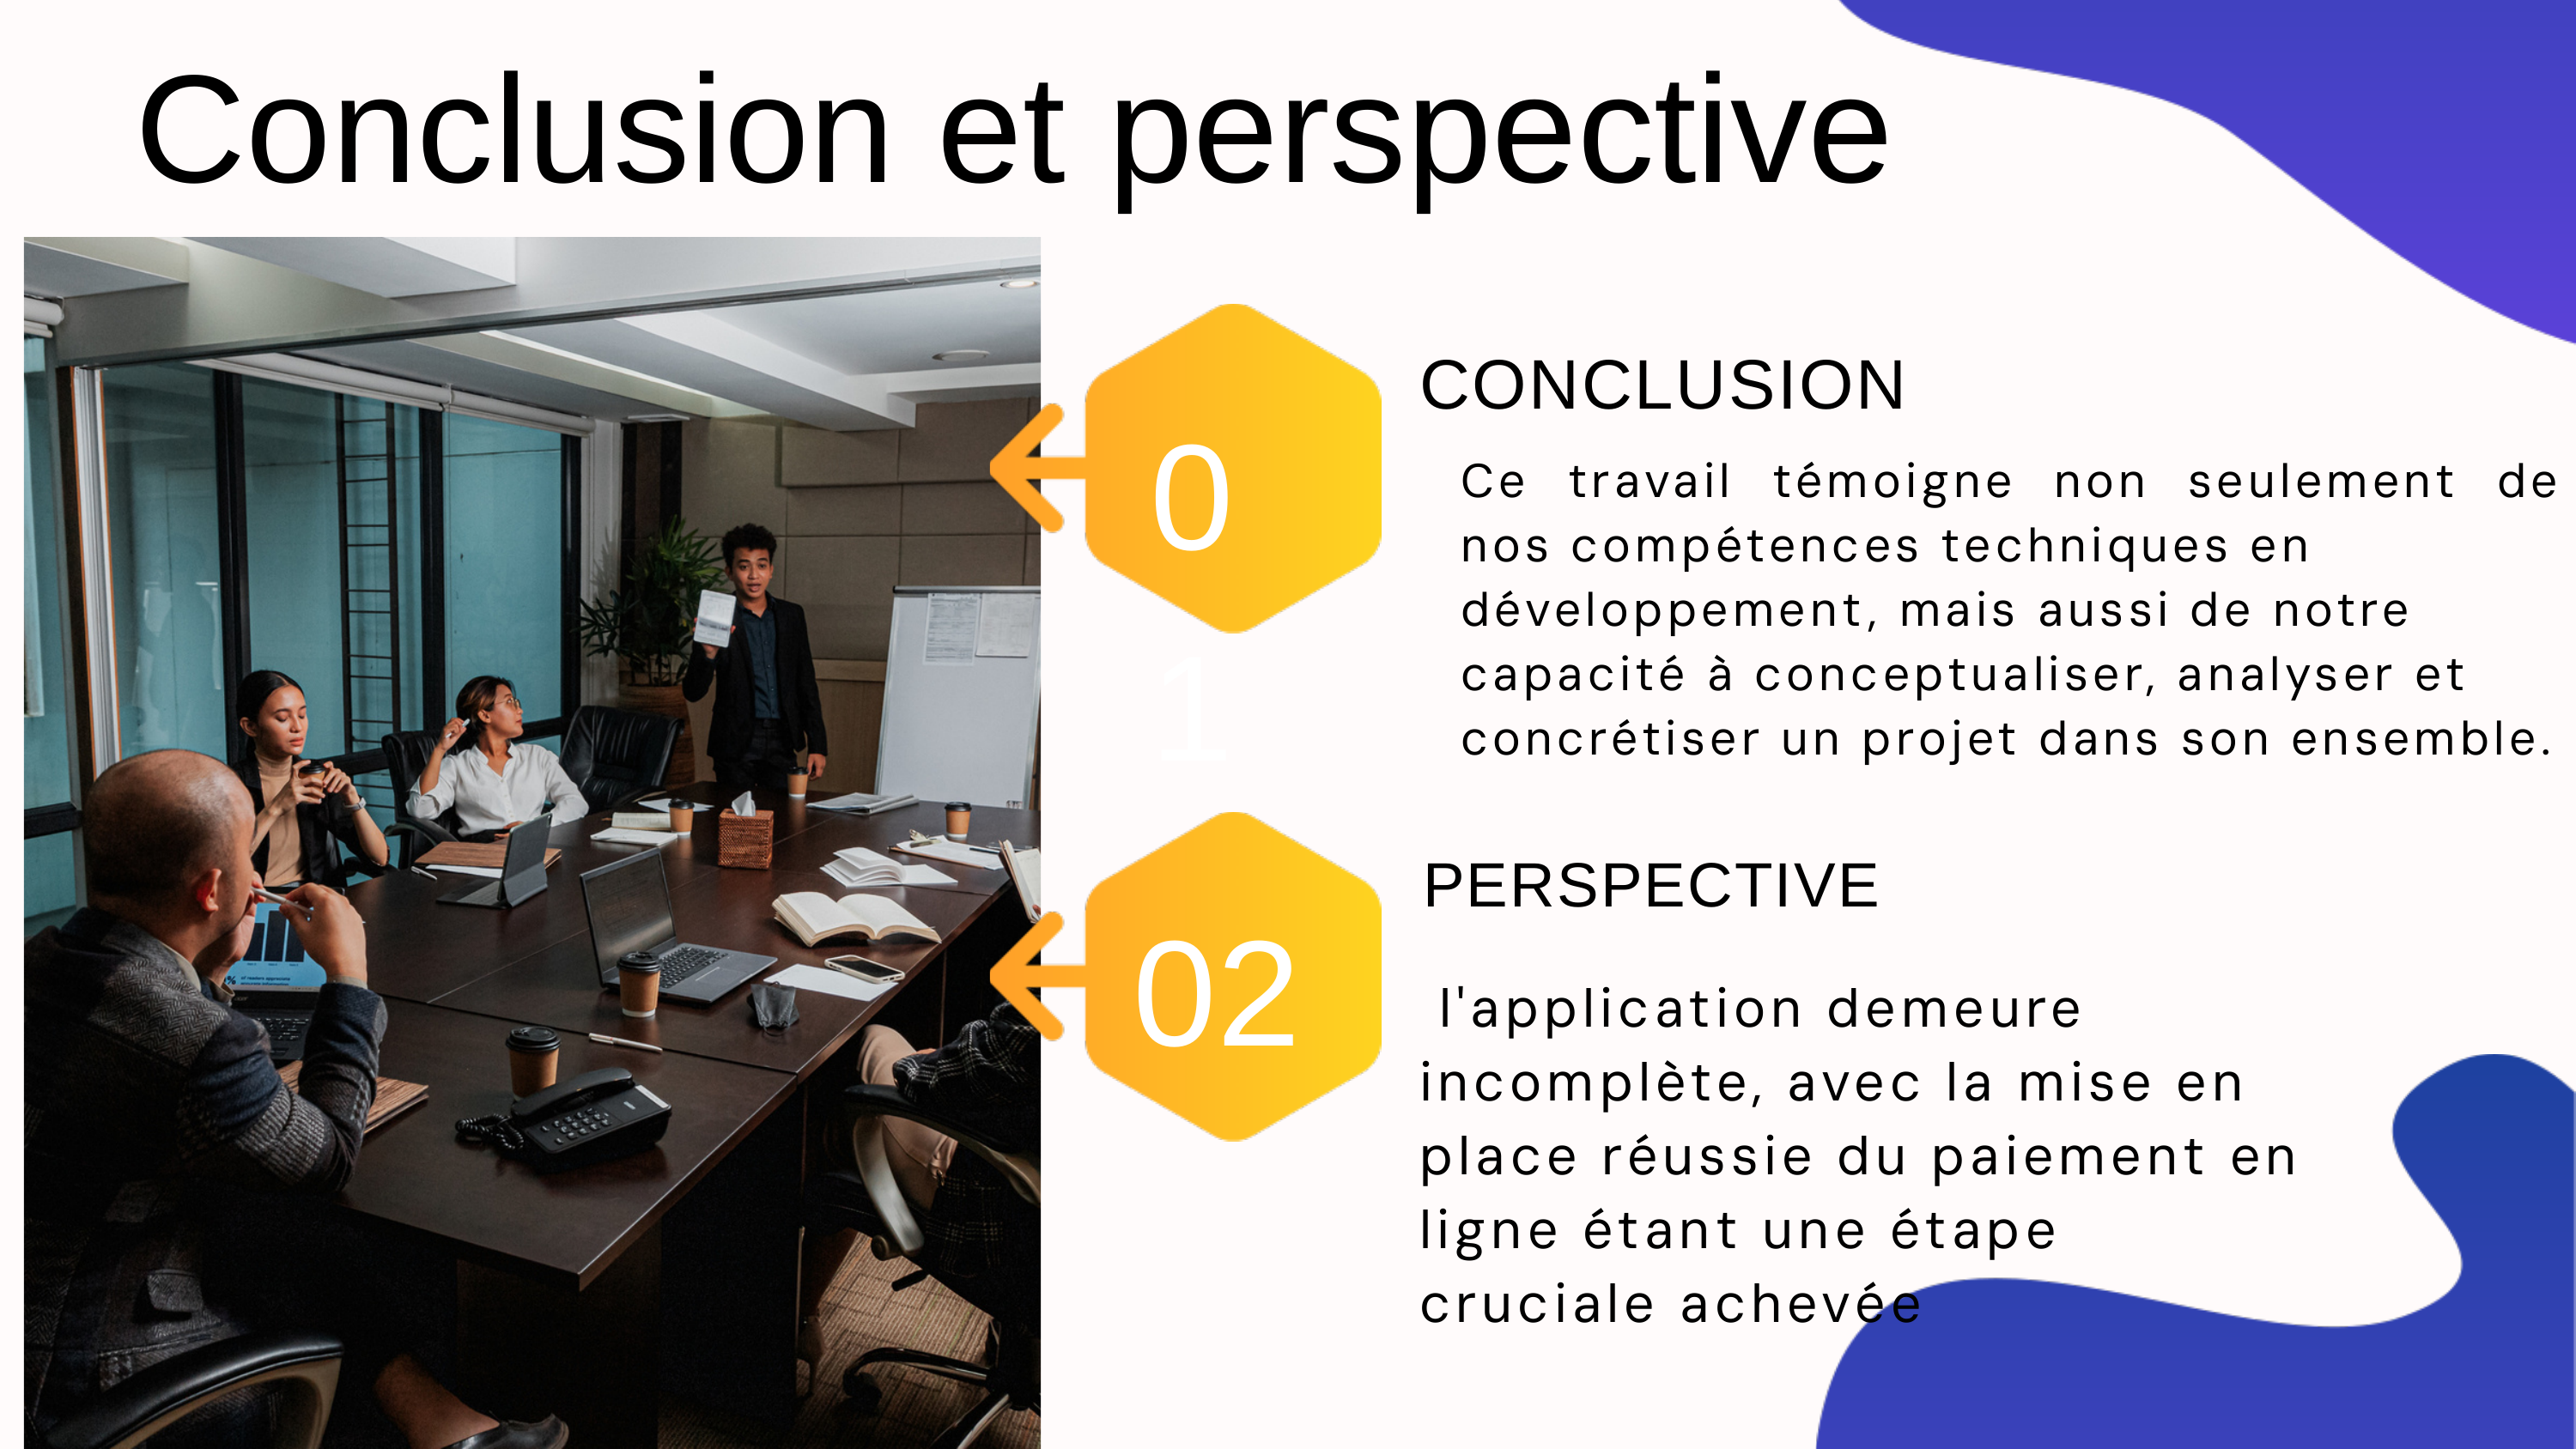

Conclusion et perspective

CONCLUSION
01
Ce travail témoigne non seulement de nos compétences techniques en
développement, mais aussi de notre capacité à conceptualiser, analyser et concrétiser un projet dans son ensemble.

PERSPECTIVE
02
 l'application demeure incomplète, avec la mise en place réussie du paiement en ligne étant une étape cruciale achevée